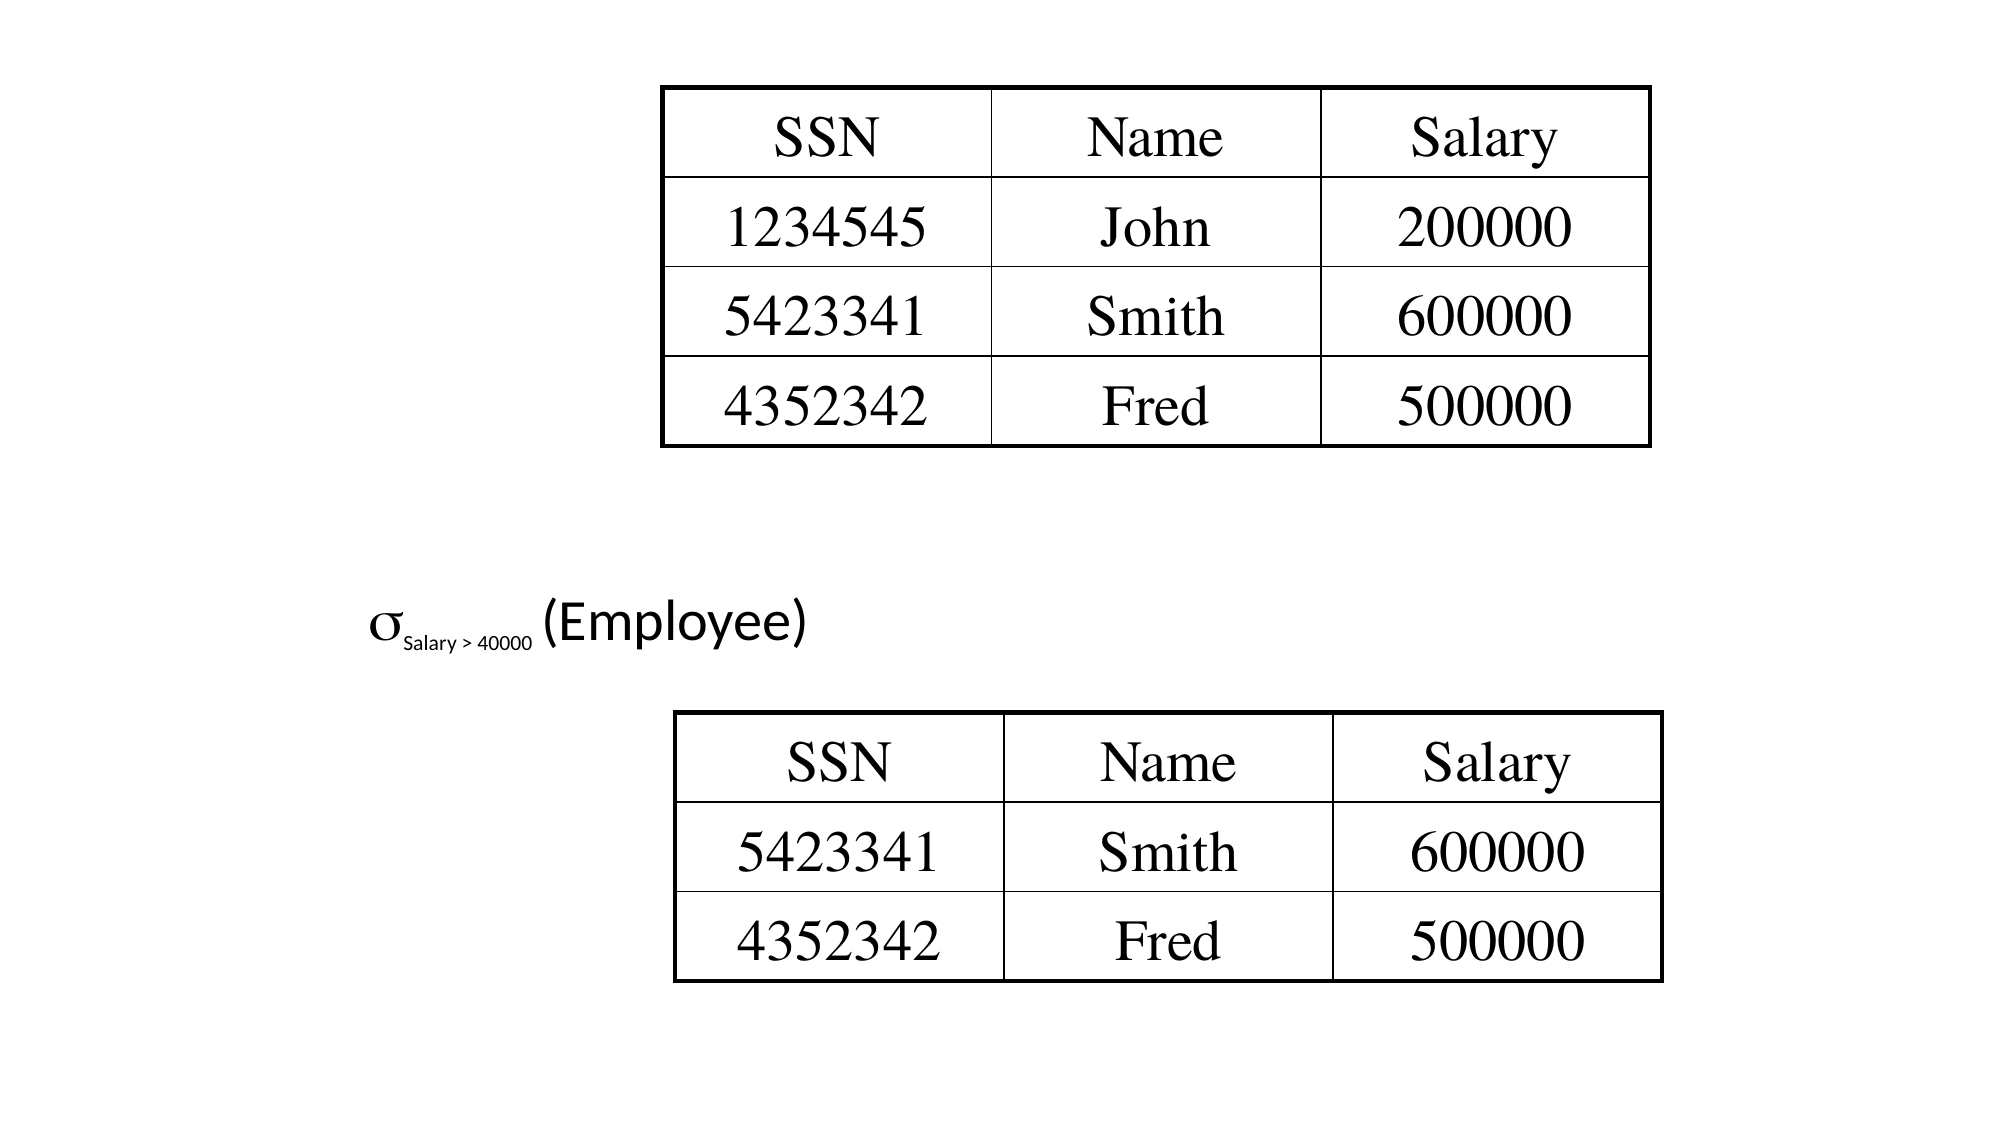

| SSN | Name | Salary |
| --- | --- | --- |
| 1234545 | John | 200000 |
| 5423341 | Smith | 600000 |
| 4352342 | Fred | 500000 |
σSalary > 40000 (Employee)
| SSN | Name | Salary |
| --- | --- | --- |
| 5423341 | Smith | 600000 |
| 4352342 | Fred | 500000 |